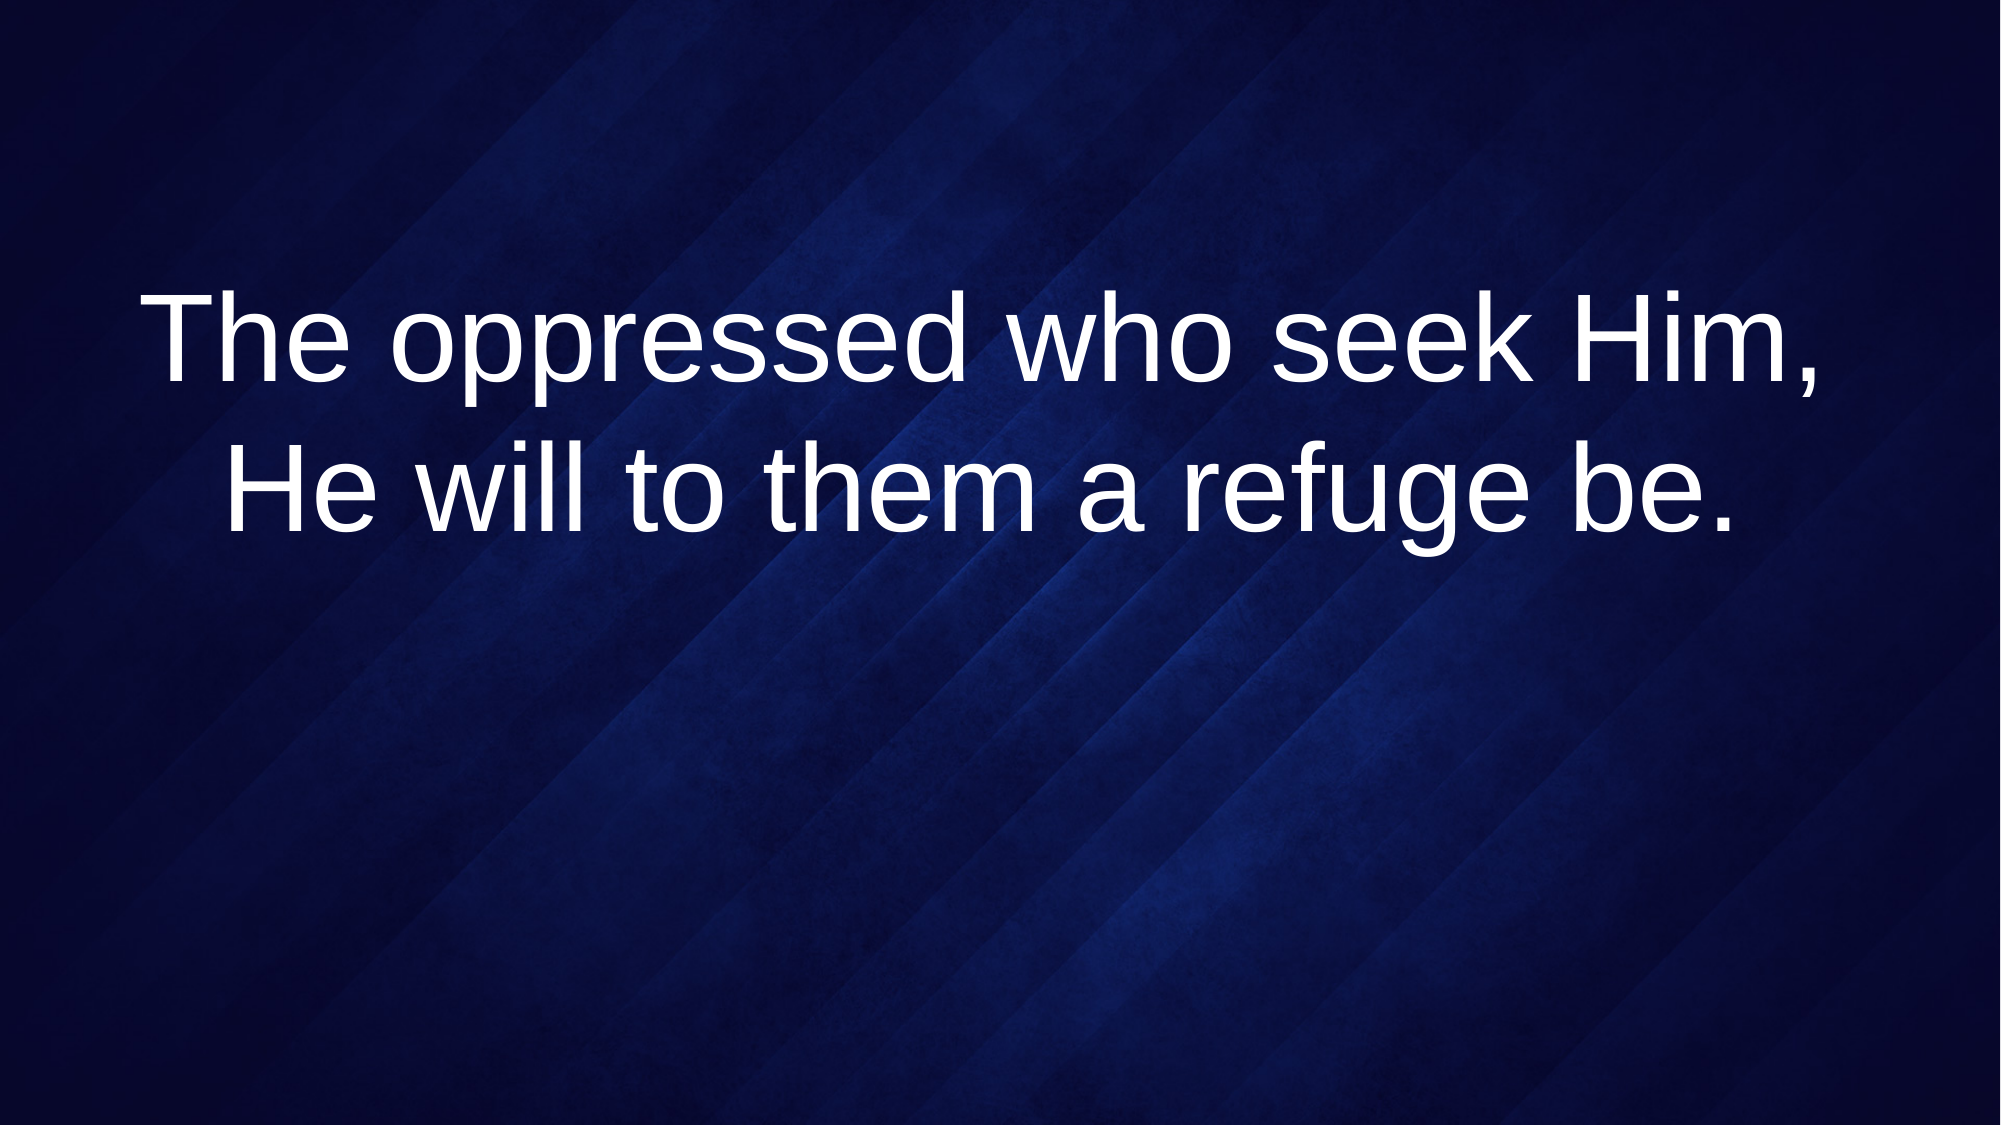

# The oppressed who seek Him, He will to them a refuge be.